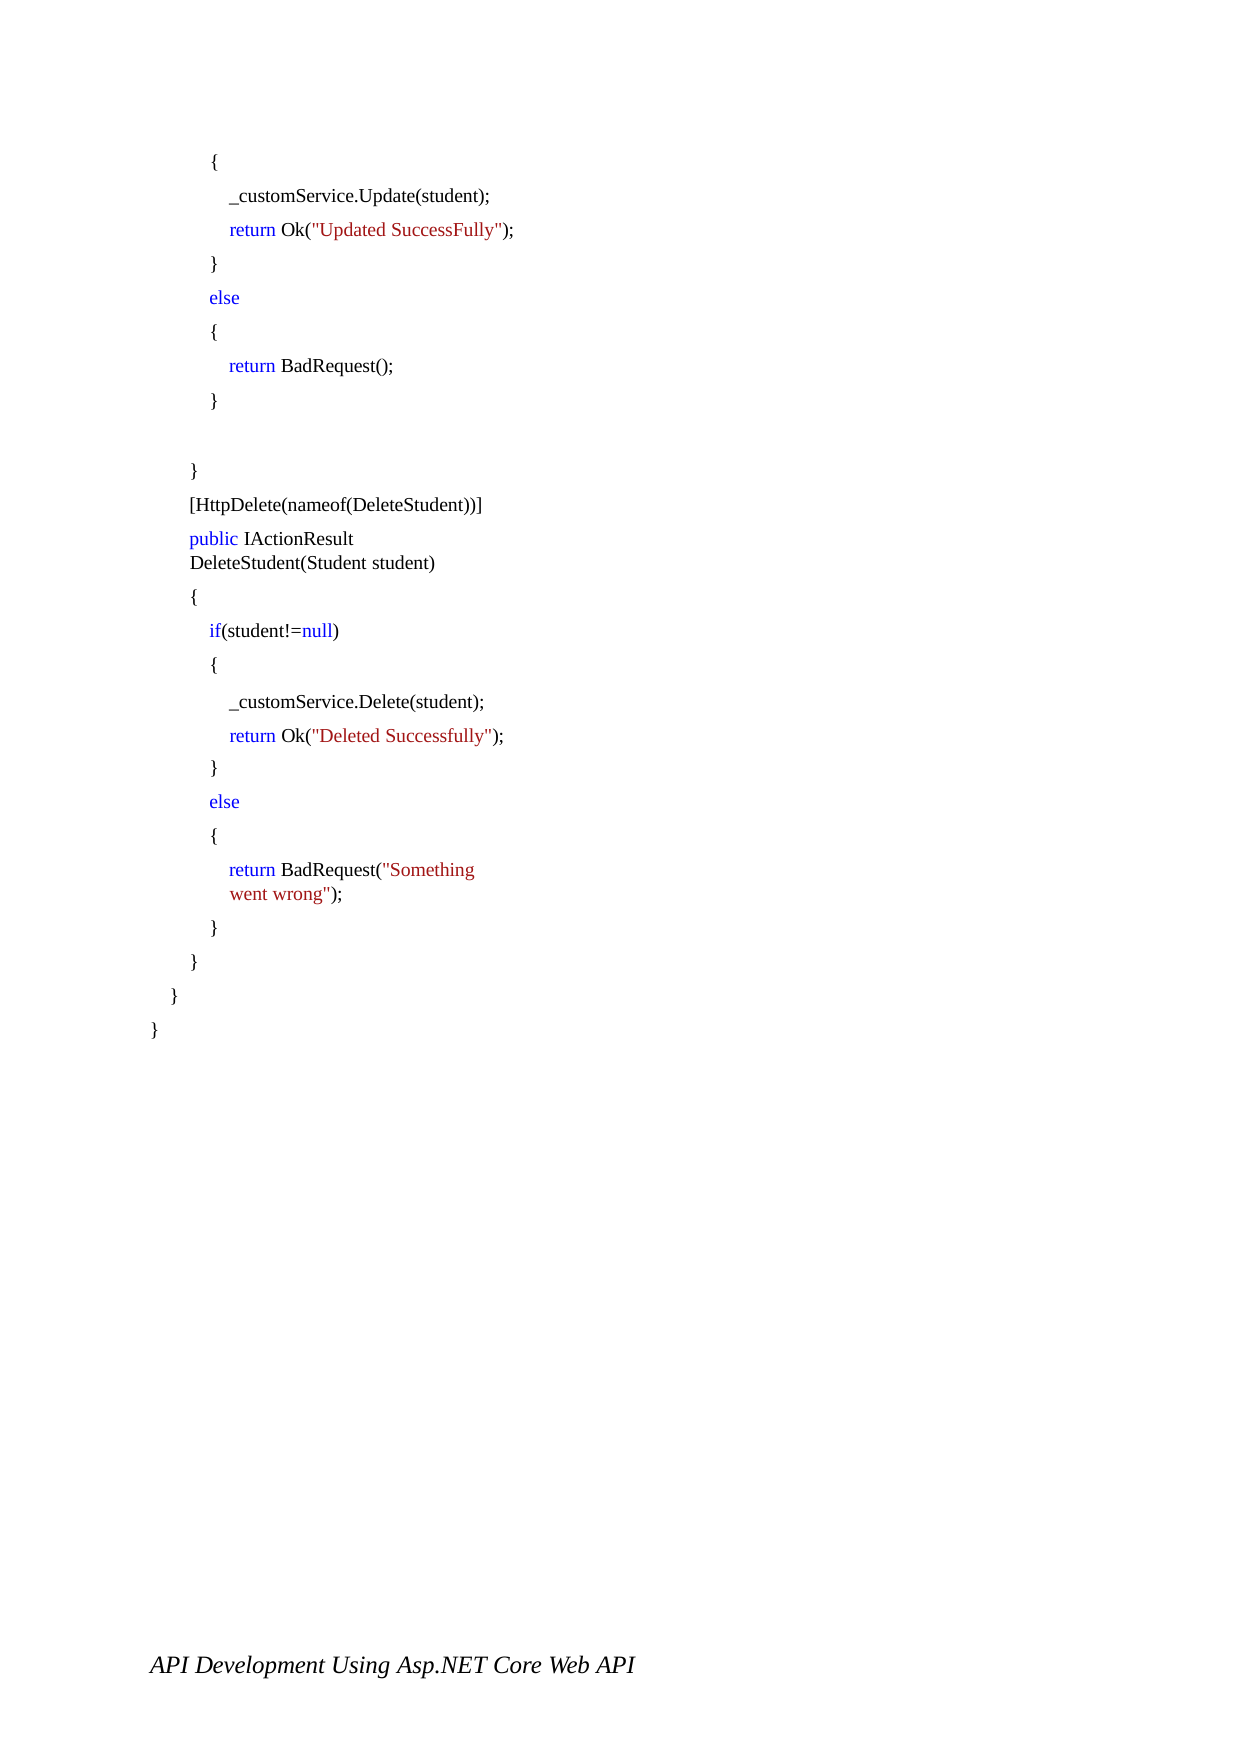

{
_customService.Update(student);  return Ok("Updated SuccessFully");
}
else
{
return BadRequest();
}

}
[HttpDelete(nameof(DeleteStudent))]
public IActionResult DeleteStudent(Student student)
{
if(student!=null)
{
_customService.Delete(student);  return Ok("Deleted Successfully");
}
else
{
return BadRequest("Something went wrong");
}
}
}
}
API Development Using Asp.NET Core Web API